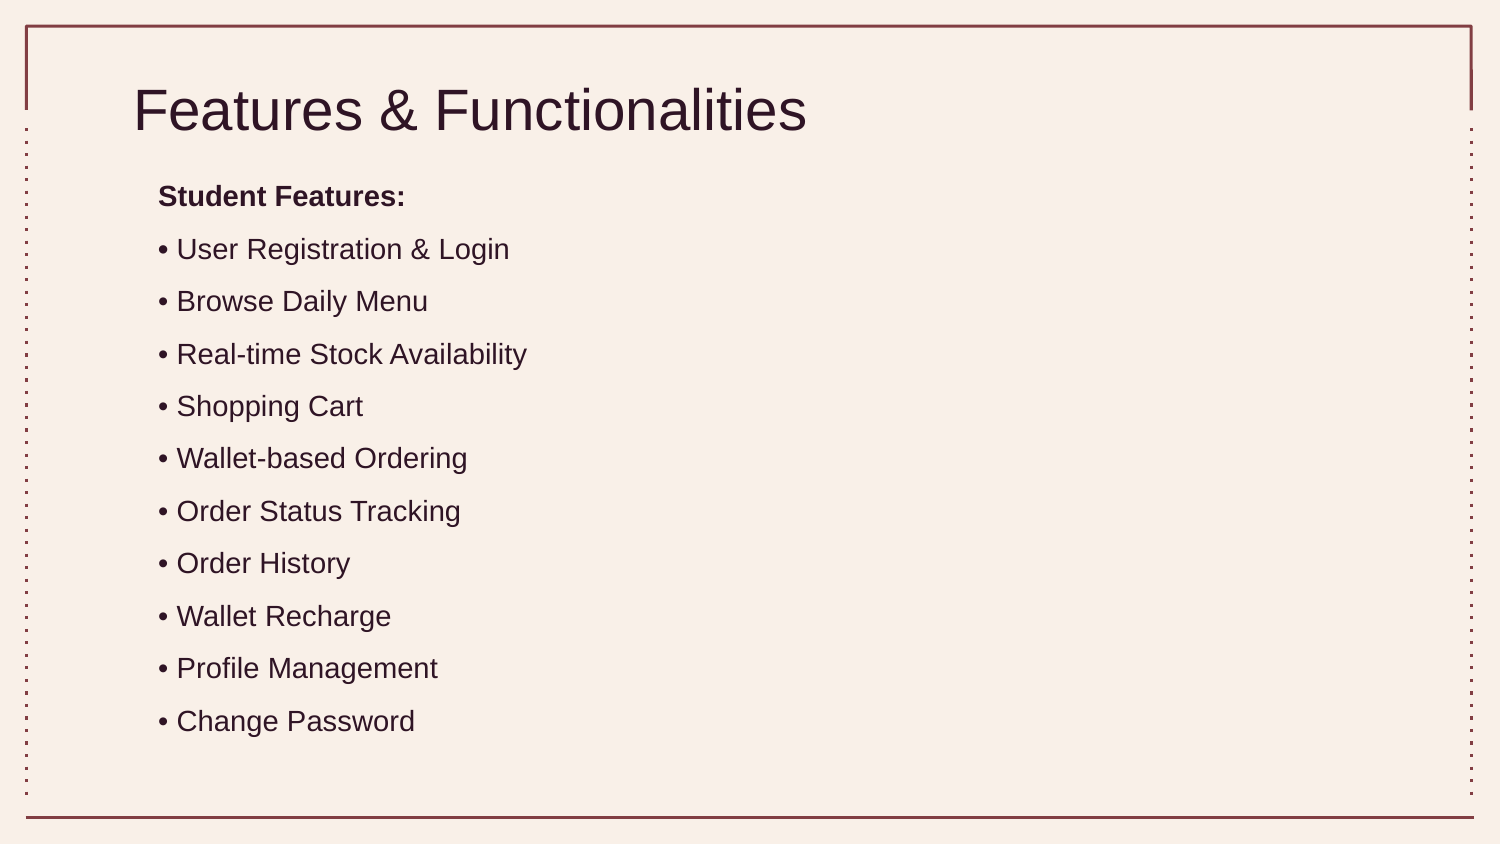

# Features & Functionalities
Student Features:
• User Registration & Login
• Browse Daily Menu
• Real-time Stock Availability
• Shopping Cart
• Wallet-based Ordering
• Order Status Tracking
• Order History
• Wallet Recharge
• Profile Management
• Change Password